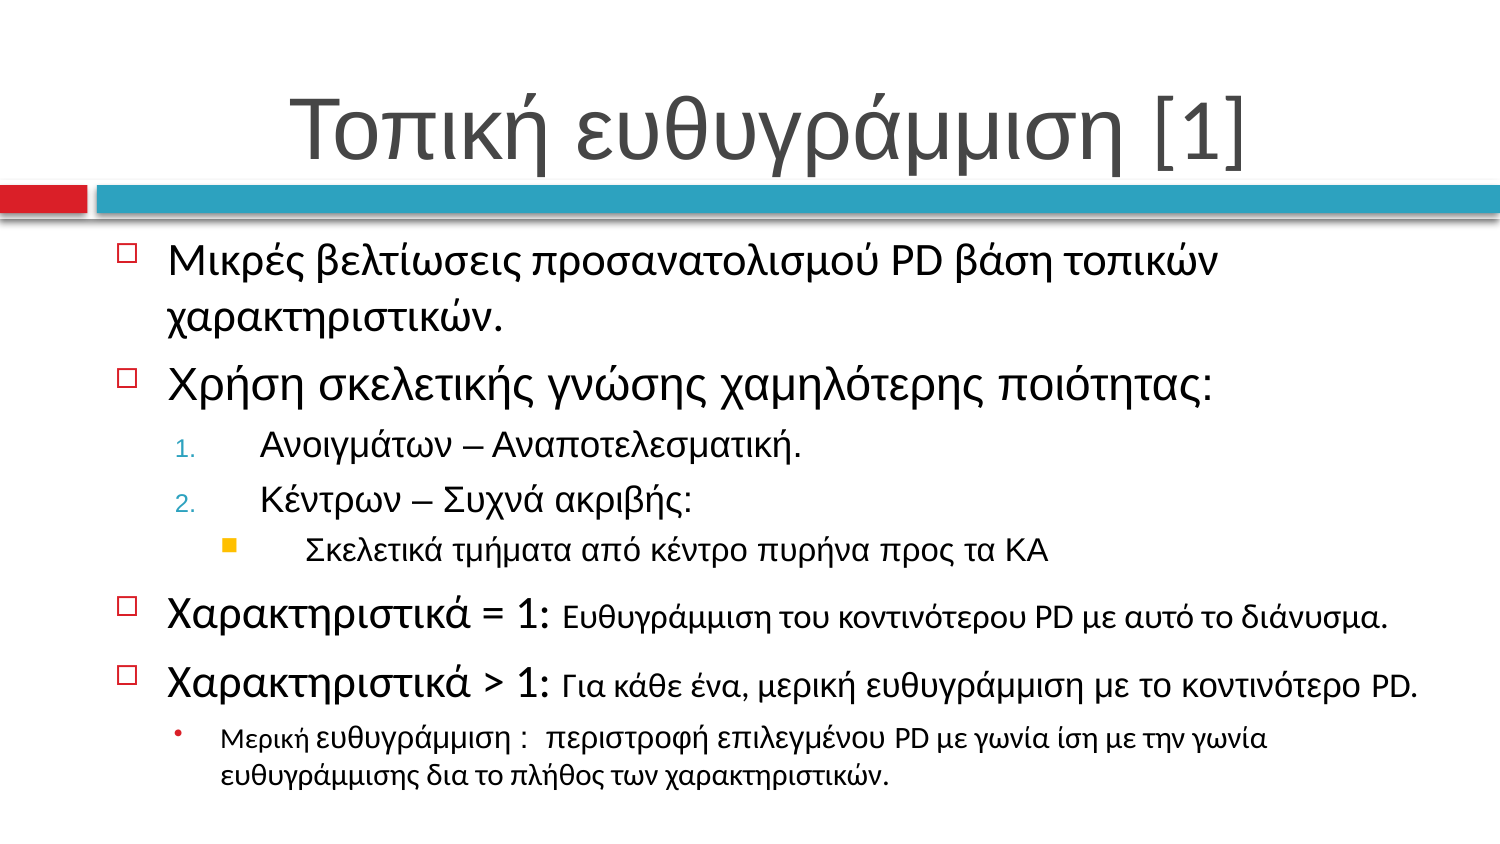

# Τοπική ευθυγράμμιση [1]
Μικρές βελτίωσεις προσανατολισμού PD βάση τοπικών χαρακτηριστικών.
Χρήση σκελετικής γνώσης χαμηλότερης ποιότητας:
Ανοιγμάτων – Αναποτελεσματική.
Κέντρων – Συχνά ακριβής:
Σκελετικά τμήματα από κέντρο πυρήνα προς τα ΚΑ
Χαρακτηριστικά = 1: Ευθυγράμμιση του κοντινότερου PD με αυτό το διάνυσμα.
Χαρακτηριστικά > 1: Για κάθε ένα, μερική ευθυγράμμιση με το κοντινότερο PD.
Μερική ευθυγράμμιση :  περιστροφή επιλεγμένου PD με γωνία ίση με την γωνία ευθυγράμμισης δια το πλήθος των χαρακτηριστικών.